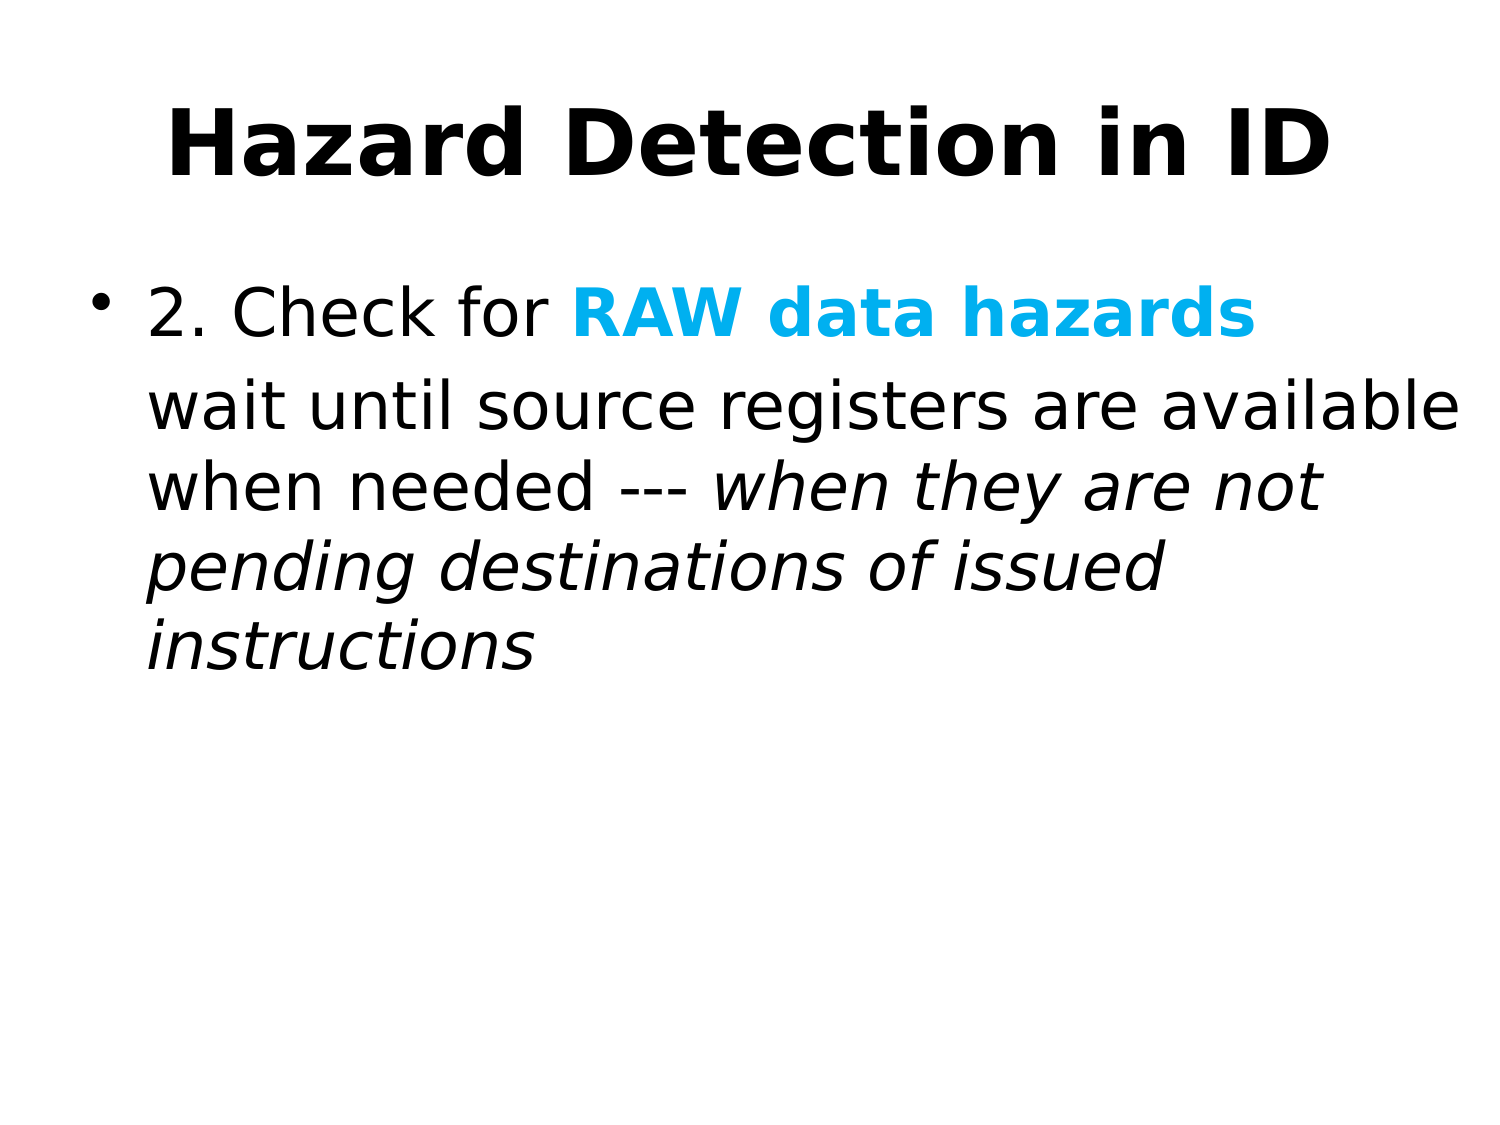

# Hazard Detection in ID
2. Check for RAW data hazards
	wait until source registers are available when needed --- when they are not pending destinations of issued instructions